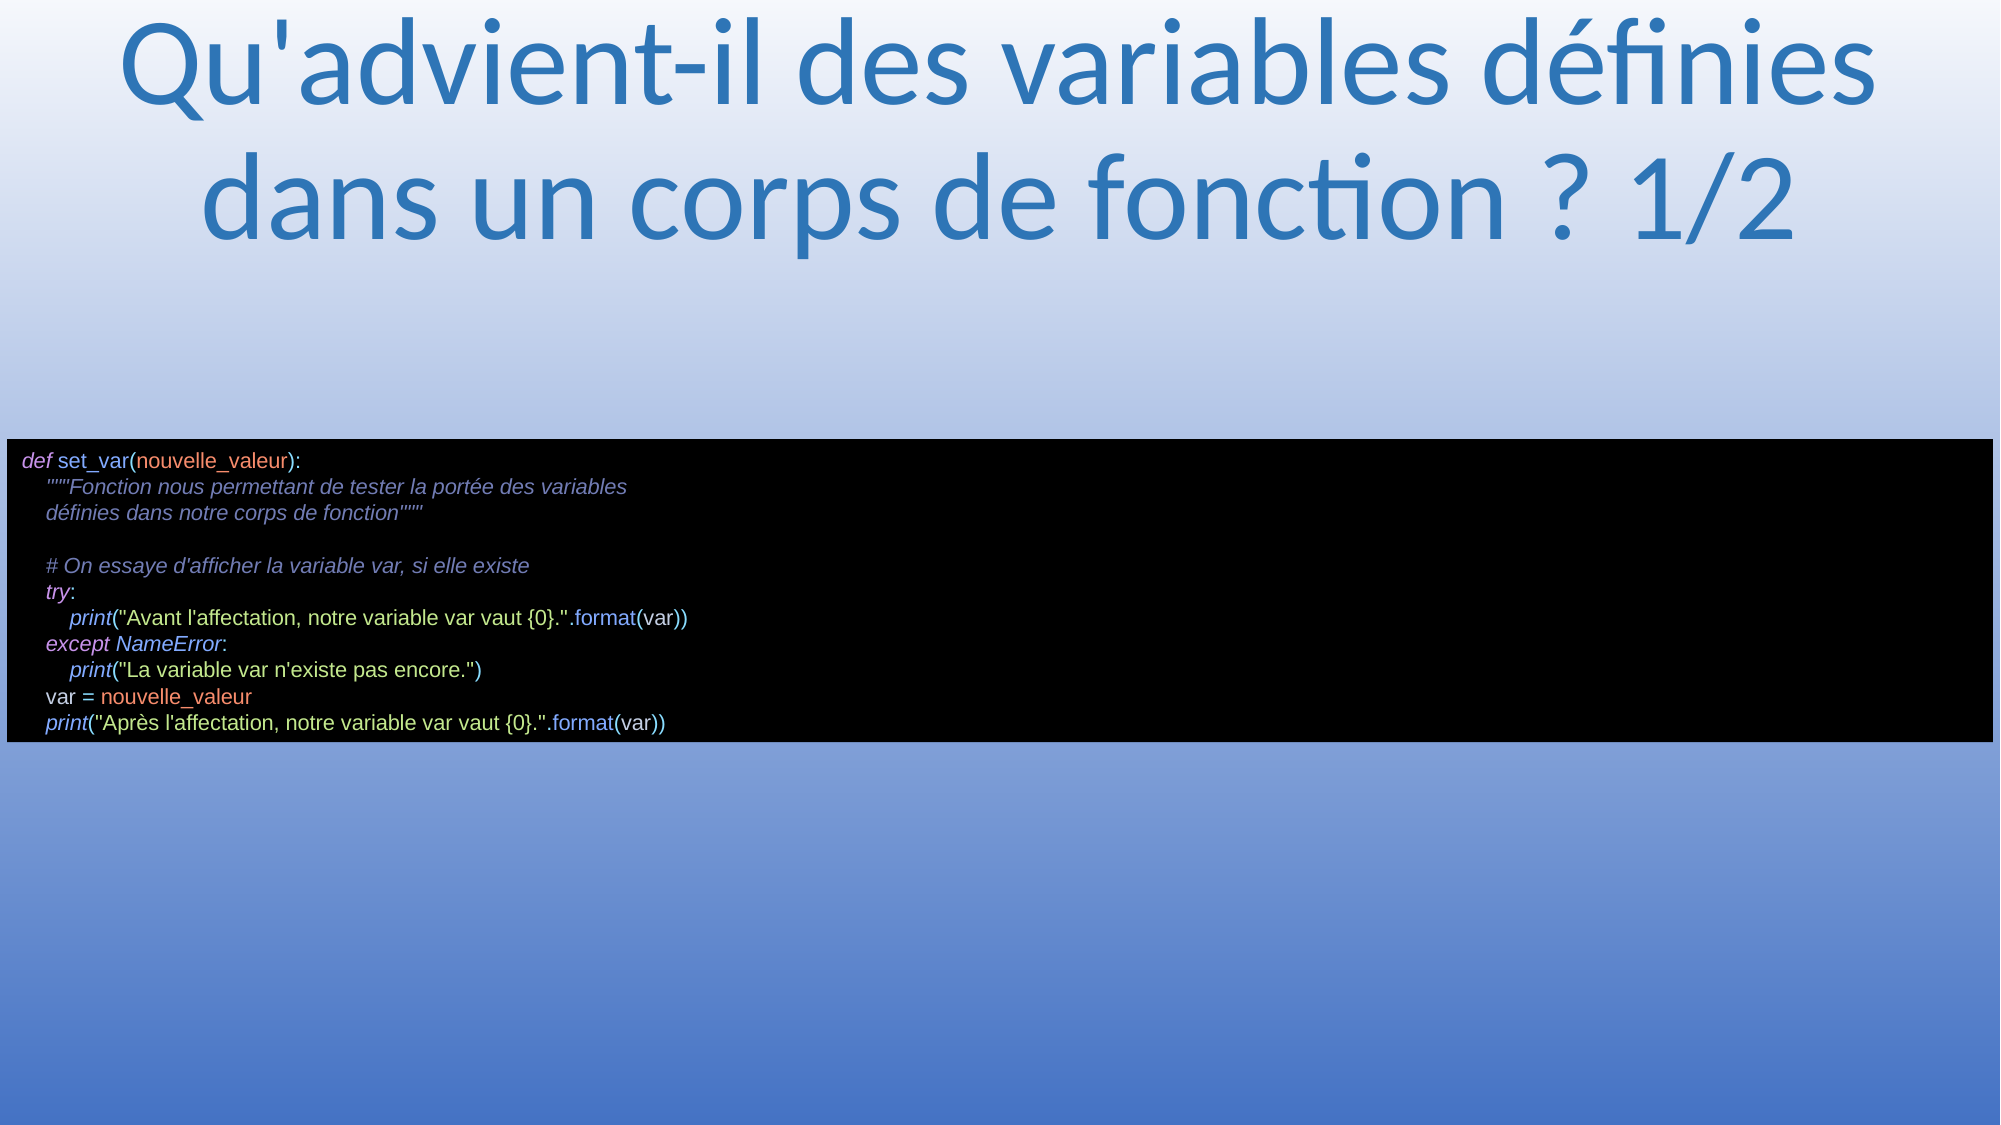

# Qu'advient-il des variables définies dans un corps de fonction ? 1/2
def set_var(nouvelle_valeur):
    """Fonction nous permettant de tester la portée des variables
    définies dans notre corps de fonction"""
    # On essaye d'afficher la variable var, si elle existe
    try:
        print("Avant l'affectation, notre variable var vaut {0}.".format(var))
    except NameError:
        print("La variable var n'existe pas encore.")
    var = nouvelle_valeur
    print("Après l'affectation, notre variable var vaut {0}.".format(var))

35